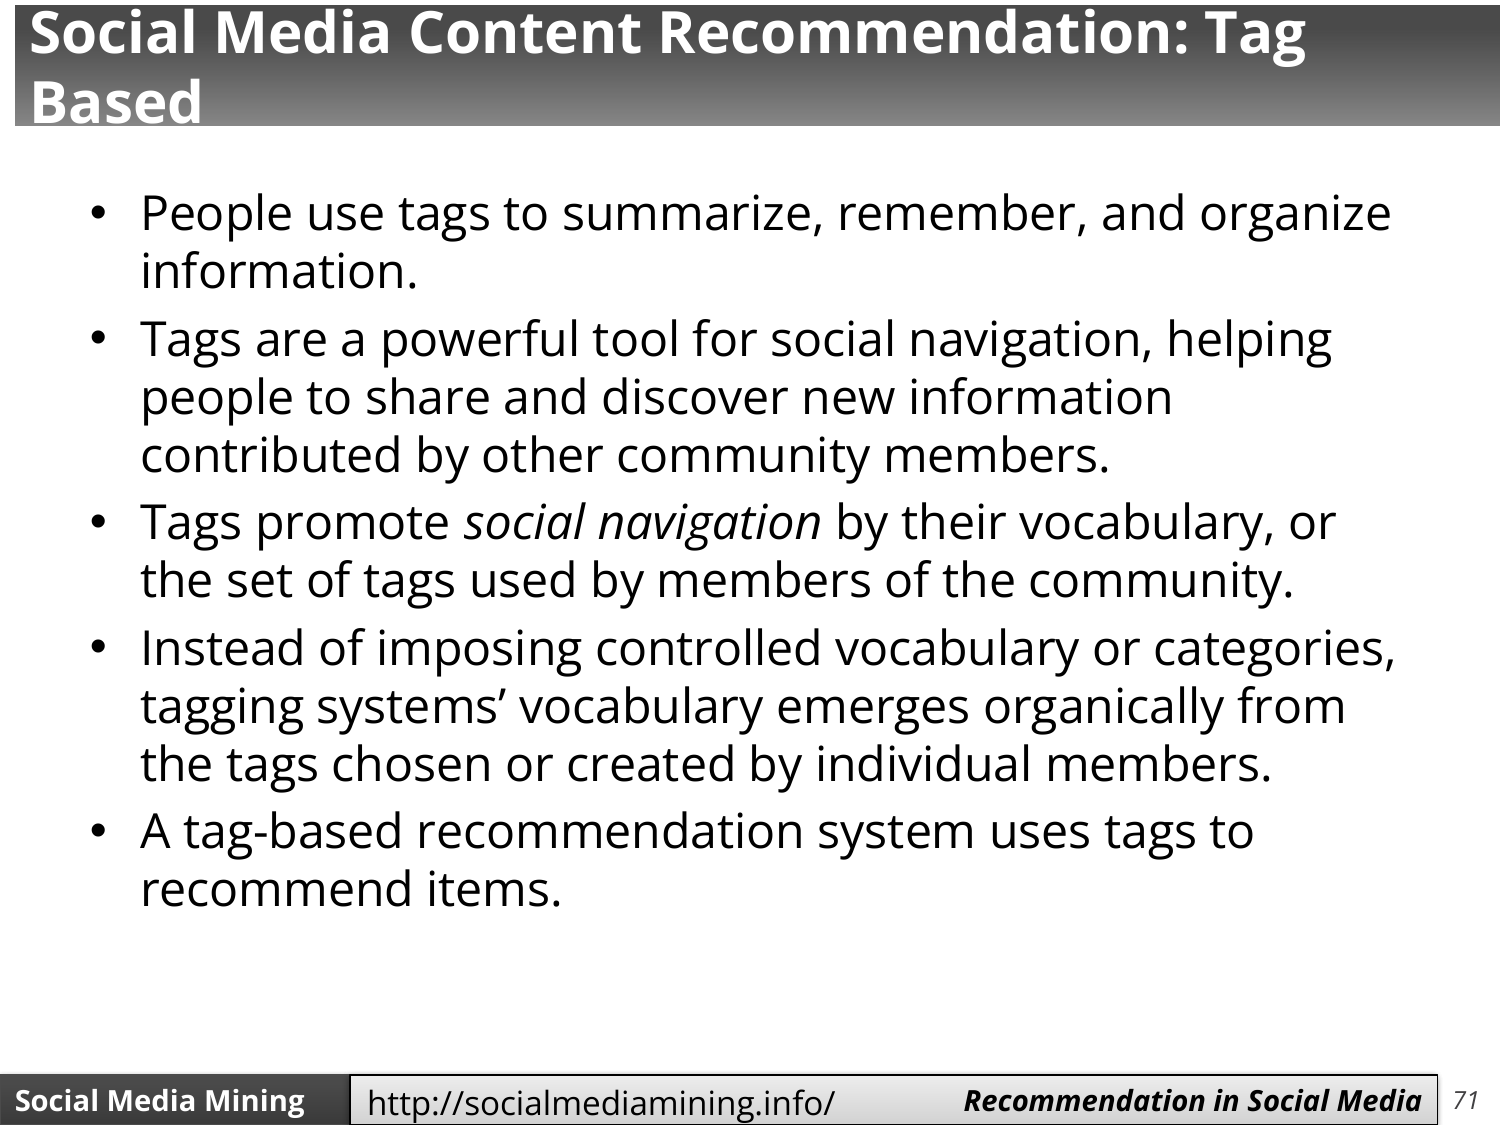

# Social Media Content Recommendation: Tag Based
People use tags to summarize, remember, and organize information.
Tags are a powerful tool for social navigation, helping people to share and discover new information contributed by other community members.
Tags promote social navigation by their vocabulary, or the set of tags used by members of the community.
Instead of imposing controlled vocabulary or categories, tagging systems’ vocabulary emerges organically from the tags chosen or created by individual members.
A tag-based recommendation system uses tags to recommend items.